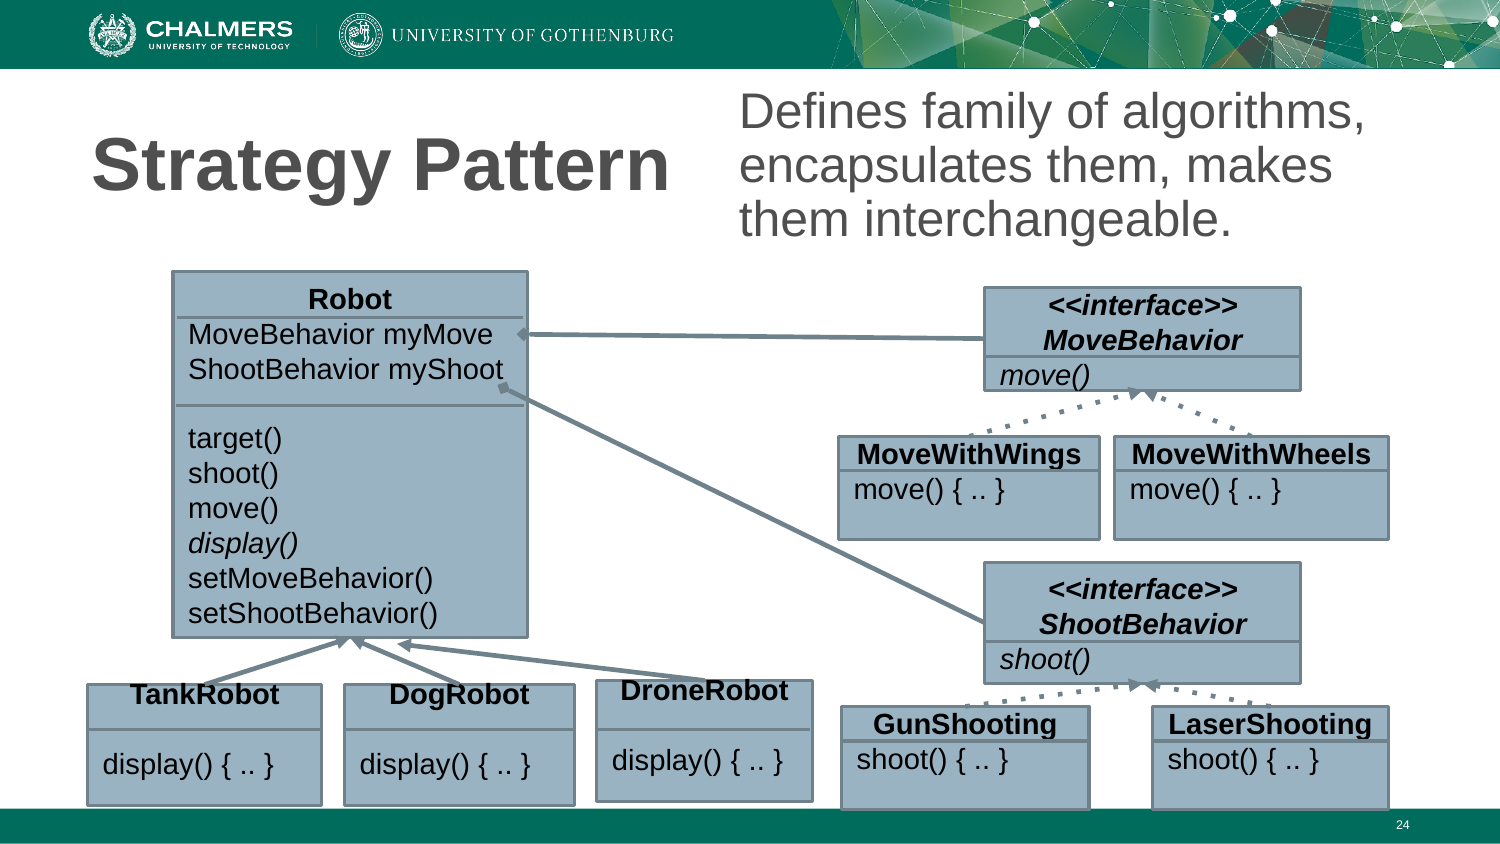

Defines family of algorithms, encapsulates them, makes them interchangeable.

# Strategy Pattern
Robot
MoveBehavior myMove
ShootBehavior myShoot

target()
shoot()
move()
display()
setMoveBehavior()
setShootBehavior()
<<interface>>
MoveBehavior
move()
MoveWithWings
move() { .. }

MoveWithWheels
move() { .. }

<<interface>>
ShootBehavior
shoot()
DroneRobot

display() { .. }

TankRobot

display() { .. }

DogRobot

display() { .. }

GunShooting
shoot() { .. }

LaserShooting
shoot() { .. }

24